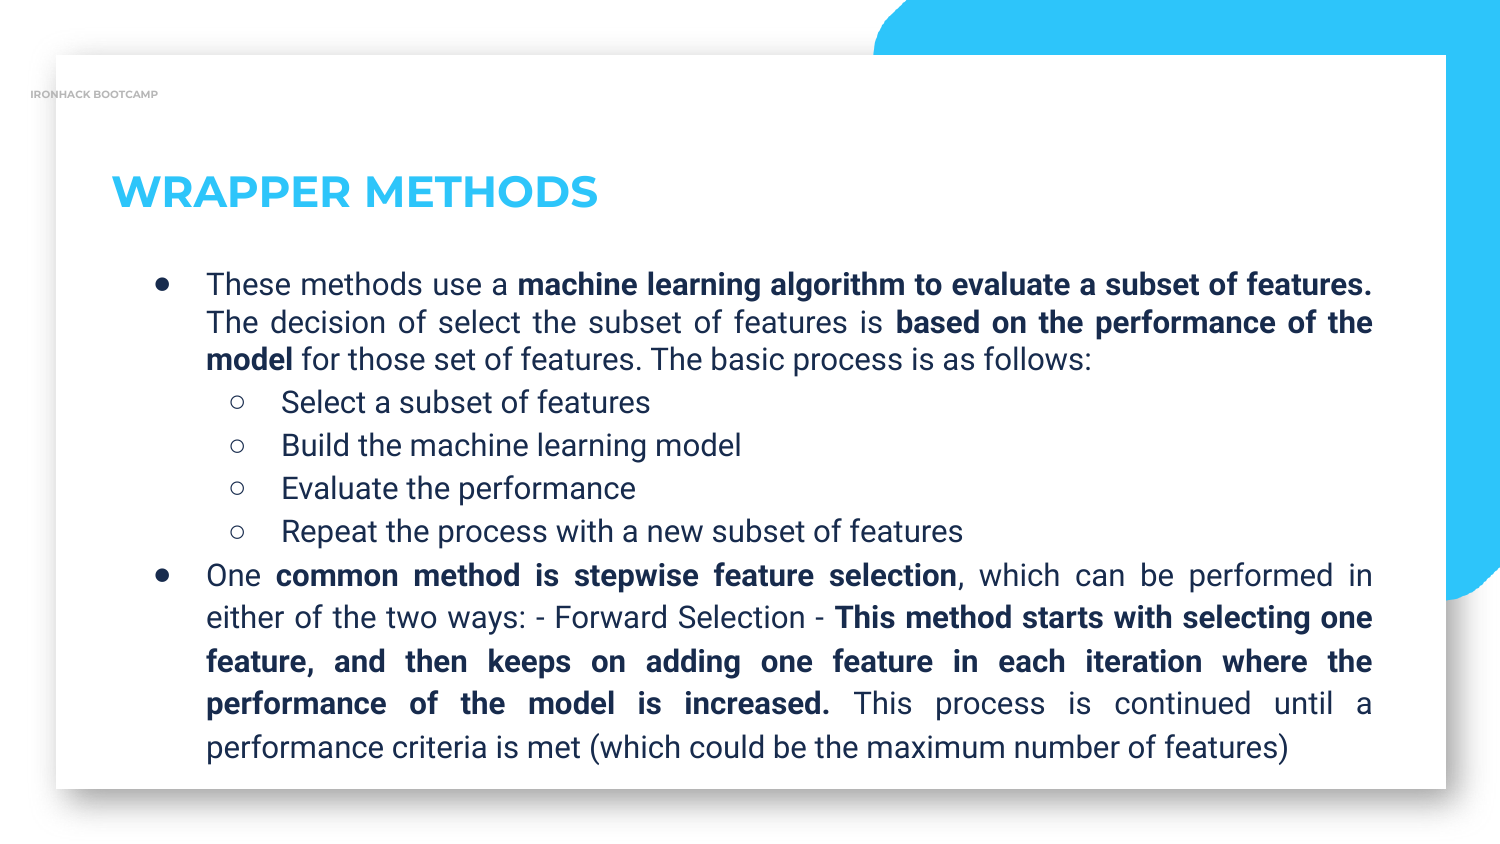

IRONHACK BOOTCAMP
WRAPPER METHODS
These methods use a machine learning algorithm to evaluate a subset of features. The decision of select the subset of features is based on the performance of the model for those set of features. The basic process is as follows:
Select a subset of features
Build the machine learning model
Evaluate the performance
Repeat the process with a new subset of features
One common method is stepwise feature selection, which can be performed in either of the two ways: - Forward Selection - This method starts with selecting one feature, and then keeps on adding one feature in each iteration where the performance of the model is increased. This process is continued until a performance criteria is met (which could be the maximum number of features)